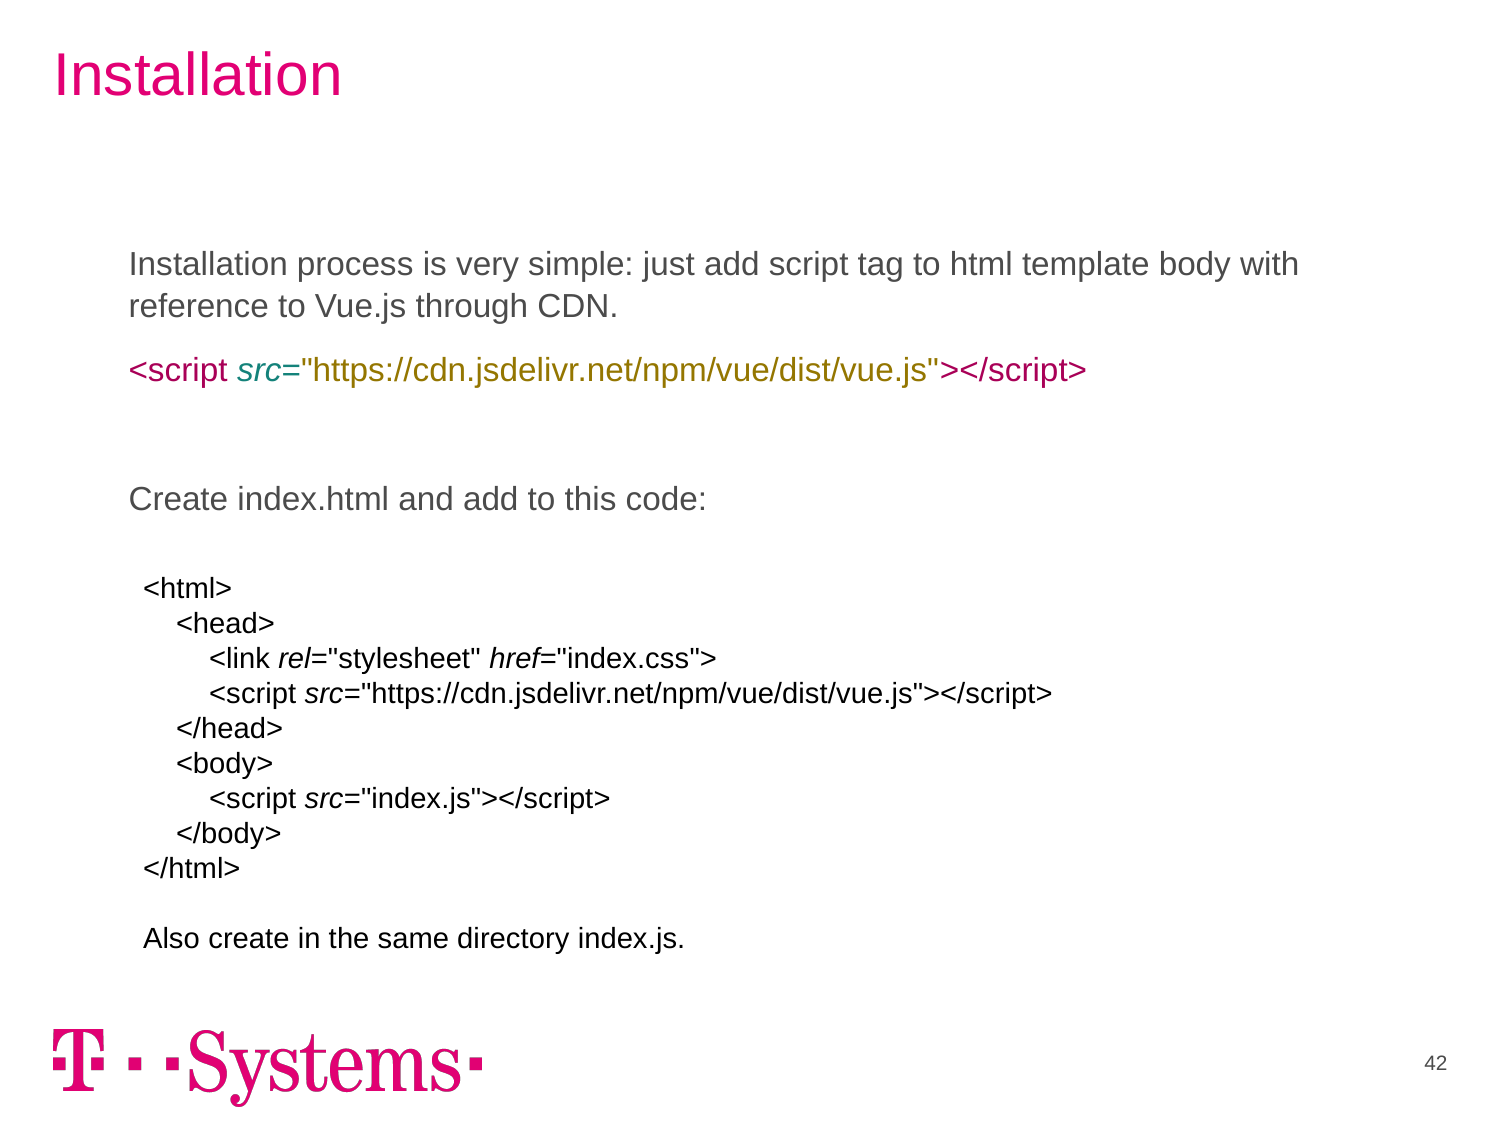

# Installation
	Installation process is very simple: just add script tag to html template body with reference to Vue.js through CDN.
	<script src="https://cdn.jsdelivr.net/npm/vue/dist/vue.js"></script>

	Create index.html and add to this code:

<html>
    <head>
        <link rel="stylesheet" href="index.css">
        <script src="https://cdn.jsdelivr.net/npm/vue/dist/vue.js"></script>
    </head>
    <body>
        <script src="index.js"></script>
    </body>
</html>

Also create in the same directory index.js.
42